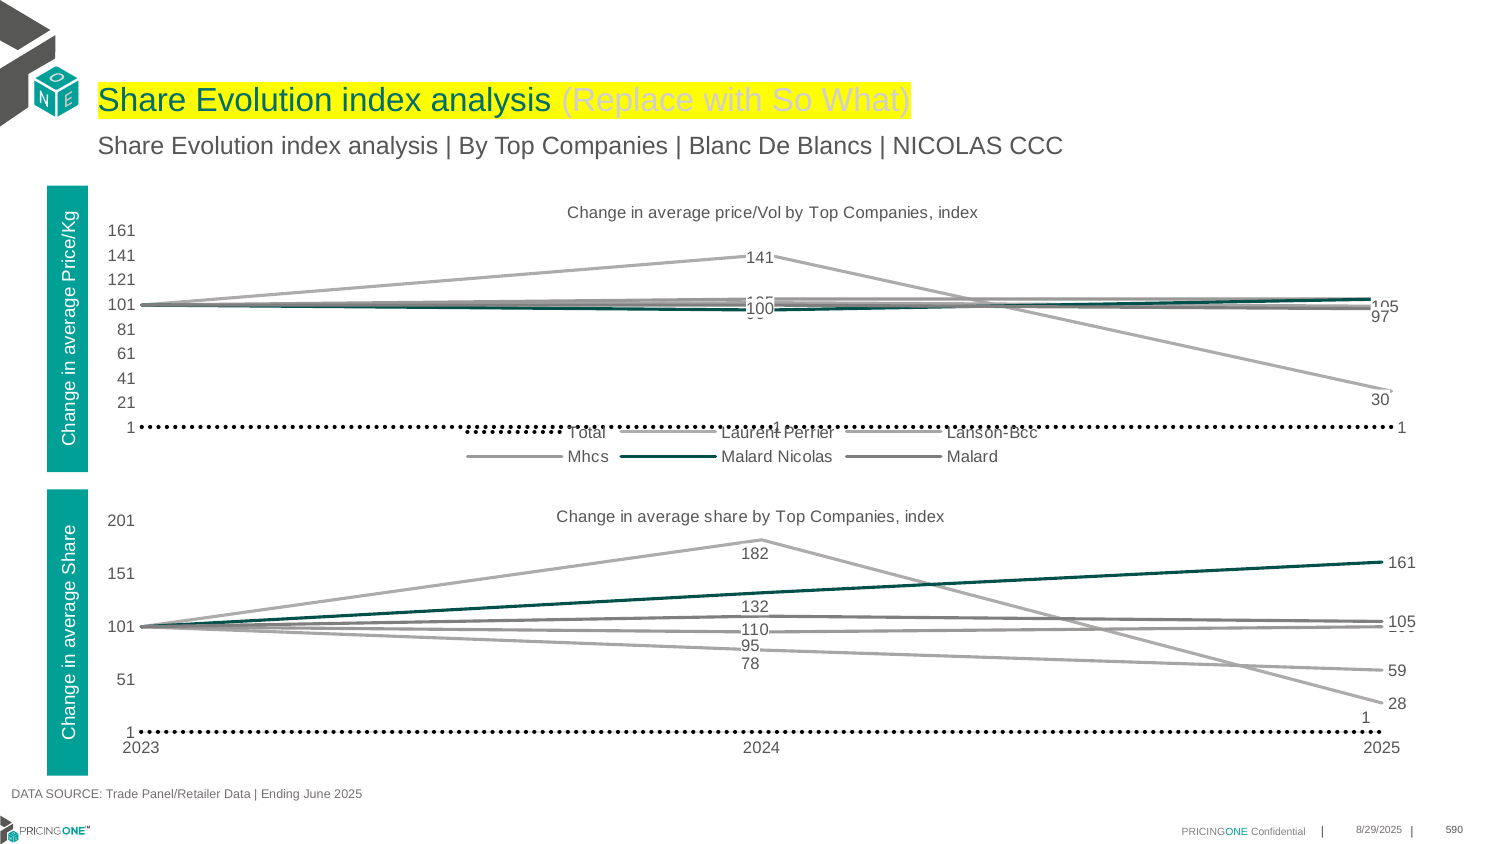

# Share Evolution index analysis (Replace with So What)
Share Evolution index analysis | By Top Companies | Blanc De Blancs | NICOLAS CCC

### Chart: Change in average price/Vol by Top Companies, index

| Category | Total | Laurent Perrier | Lanson-Bcc | Mhcs | Malard Nicolas | Malard |
|---|---|---|---|---|---|---|
| 2023 | 1.0 | 100.0 | 100.0 | 100.0 | 100.0 | 100.0 |
| 2024 | 1.021269326964021 | 141.0 | 102.0 | 105.0 | 96.0 | 100.0 |
| 2025 | 0.9722788075159193 | 30.0 | 99.0 | 105.0 | 105.0 | 97.0 |
Change in average Price/Kg

### Chart: Change in average share by Top Companies, index

| Category | Total | Laurent Perrier | Lanson-Bcc | Mhcs | Malard Nicolas | Malard |
|---|---|---|---|---|---|---|
| 2023 | 1.0 | 100.0 | 100.0 | 100.0 | 100.0 | 100.0 |
| 2024 | 1.0 | 182.0 | 78.0 | 95.0 | 132.0 | 110.0 |
| 2025 | 1.0 | 28.0 | 59.0 | 100.0 | 161.0 | 105.0 |
Change in average Share
DATA SOURCE: Trade Panel/Retailer Data | Ending June 2025

8/29/2025
590